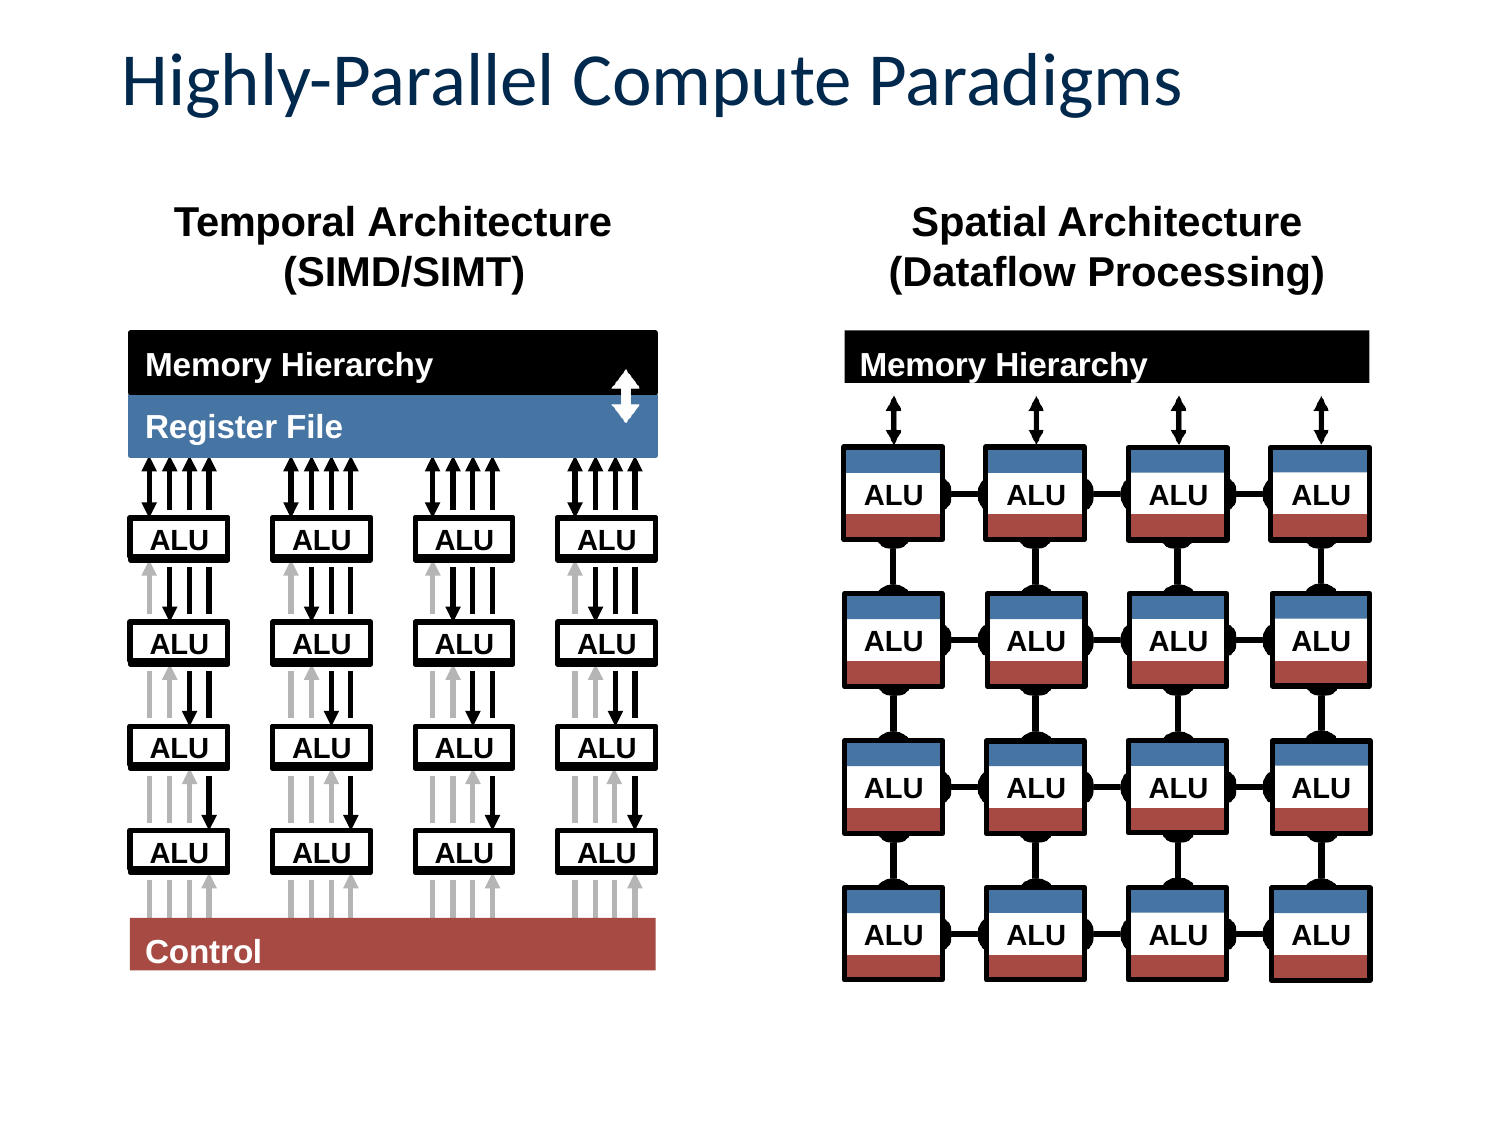

# Highly-Parallel Compute Paradigms
31
Temporal Architecture  (SIMD/SIMT)
Spatial Architecture  (Dataflow Processing)
Memory Hierarchy
Memory Hierarchy

Register File

ALU
ALU
ALU
ALU

ALU

ALU

ALU

ALU

ALU
ALU
ALU
ALU
ALU

ALU

ALU

ALU

ALU

ALU

ALU

ALU

ALU
ALU
ALU
ALU

ALU

ALU

ALU

ALU

ALU
ALU
ALU
ALU
Control

53